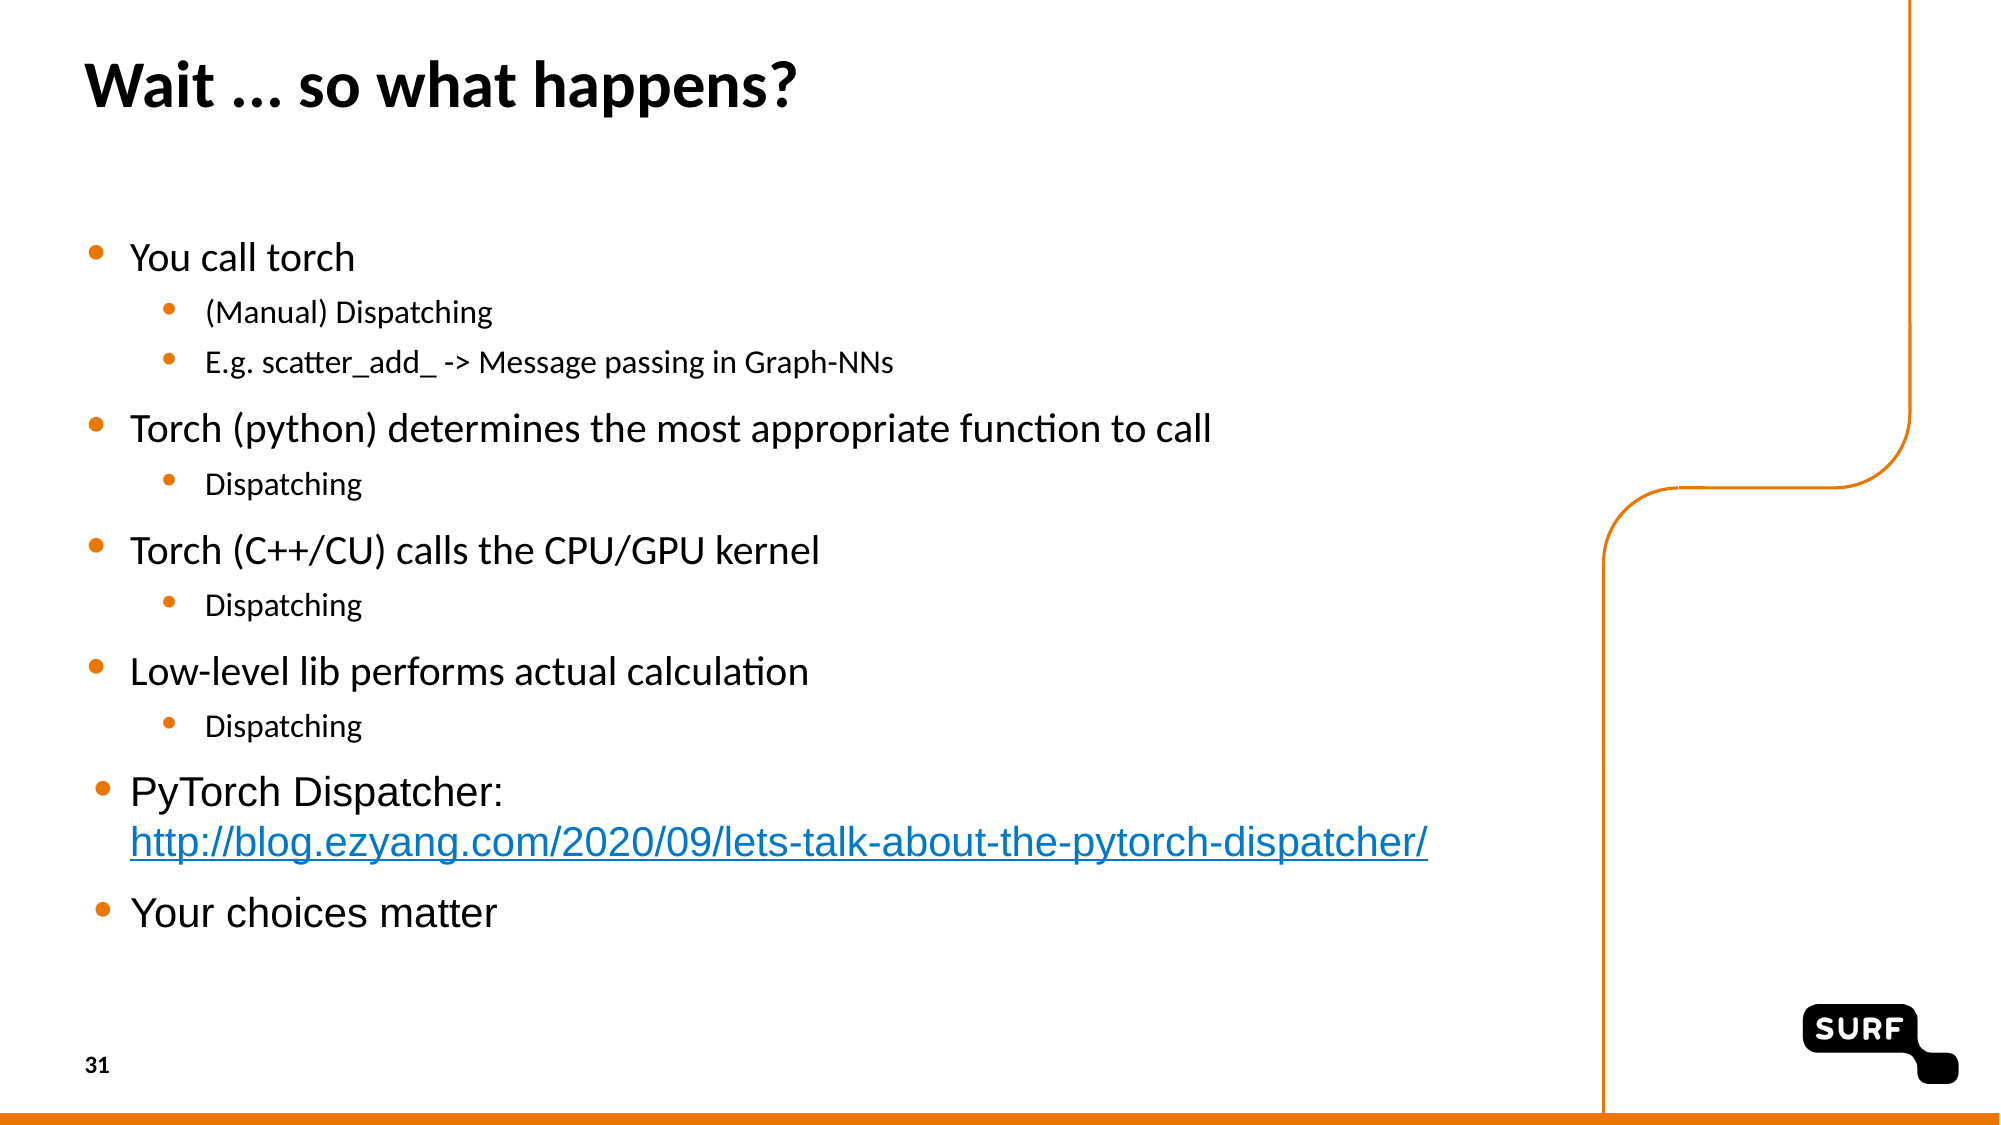

# Wait ... so what happens?
You call torch
(Manual) Dispatching
E.g. scatter_add_ -> Message passing in Graph-NNs
Torch (python) determines the most appropriate function to call
Dispatching
Torch (C++/CU) calls the CPU/GPU kernel
Dispatching
Low-level lib performs actual calculation
Dispatching
PyTorch Dispatcher: http://blog.ezyang.com/2020/09/lets-talk-about-the-pytorch-dispatcher/
Your choices matter

31